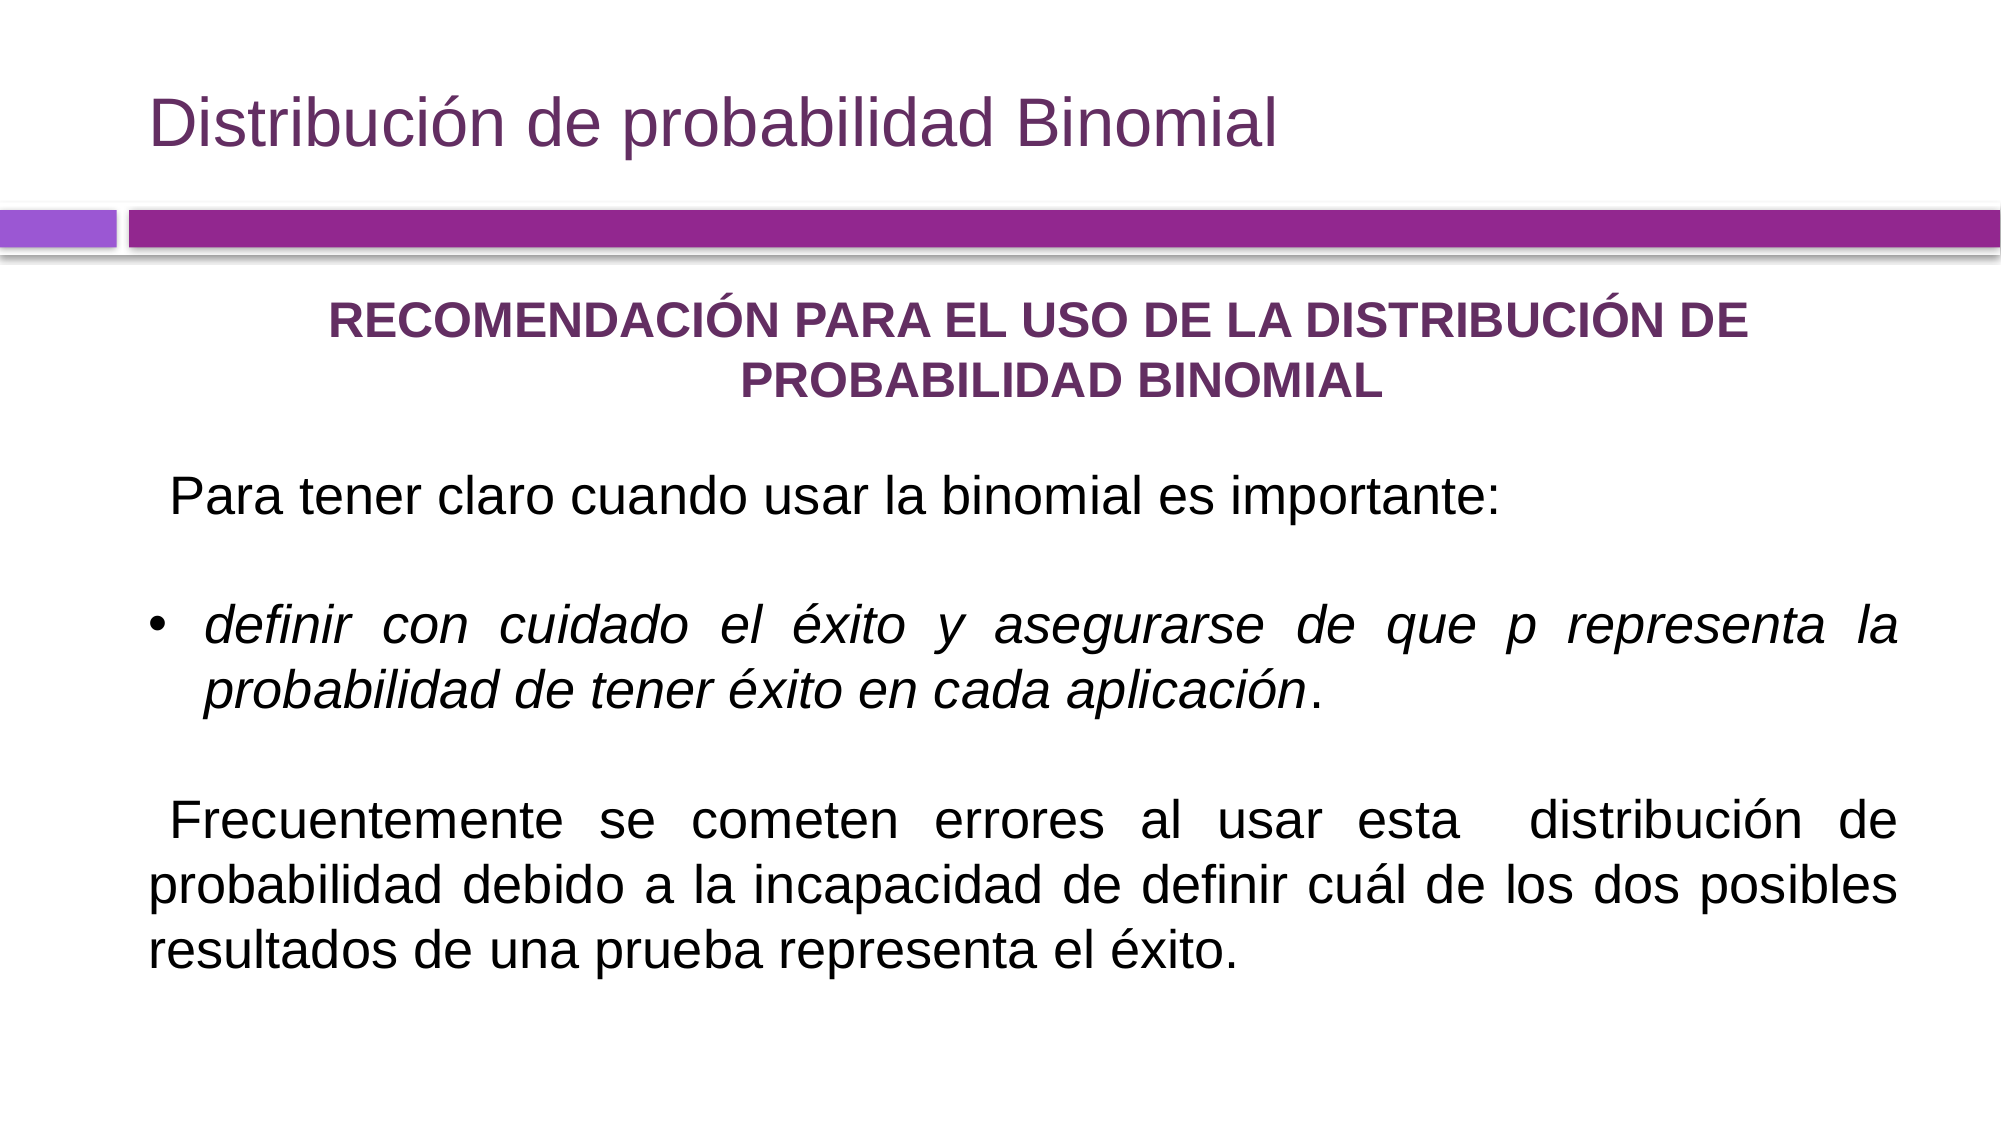

# Distribución de probabilidad Binomial
Recomendación para el uso de la distribución de probabilidad binomial

Para tener claro cuando usar la binomial es importante:

definir con cuidado el éxito y asegurarse de que p representa la probabilidad de tener éxito en cada aplicación.

Frecuentemente se cometen errores al usar esta  distribución de probabilidad debido a la incapacidad de definir cuál de los dos posibles resultados de una prueba representa el éxito.